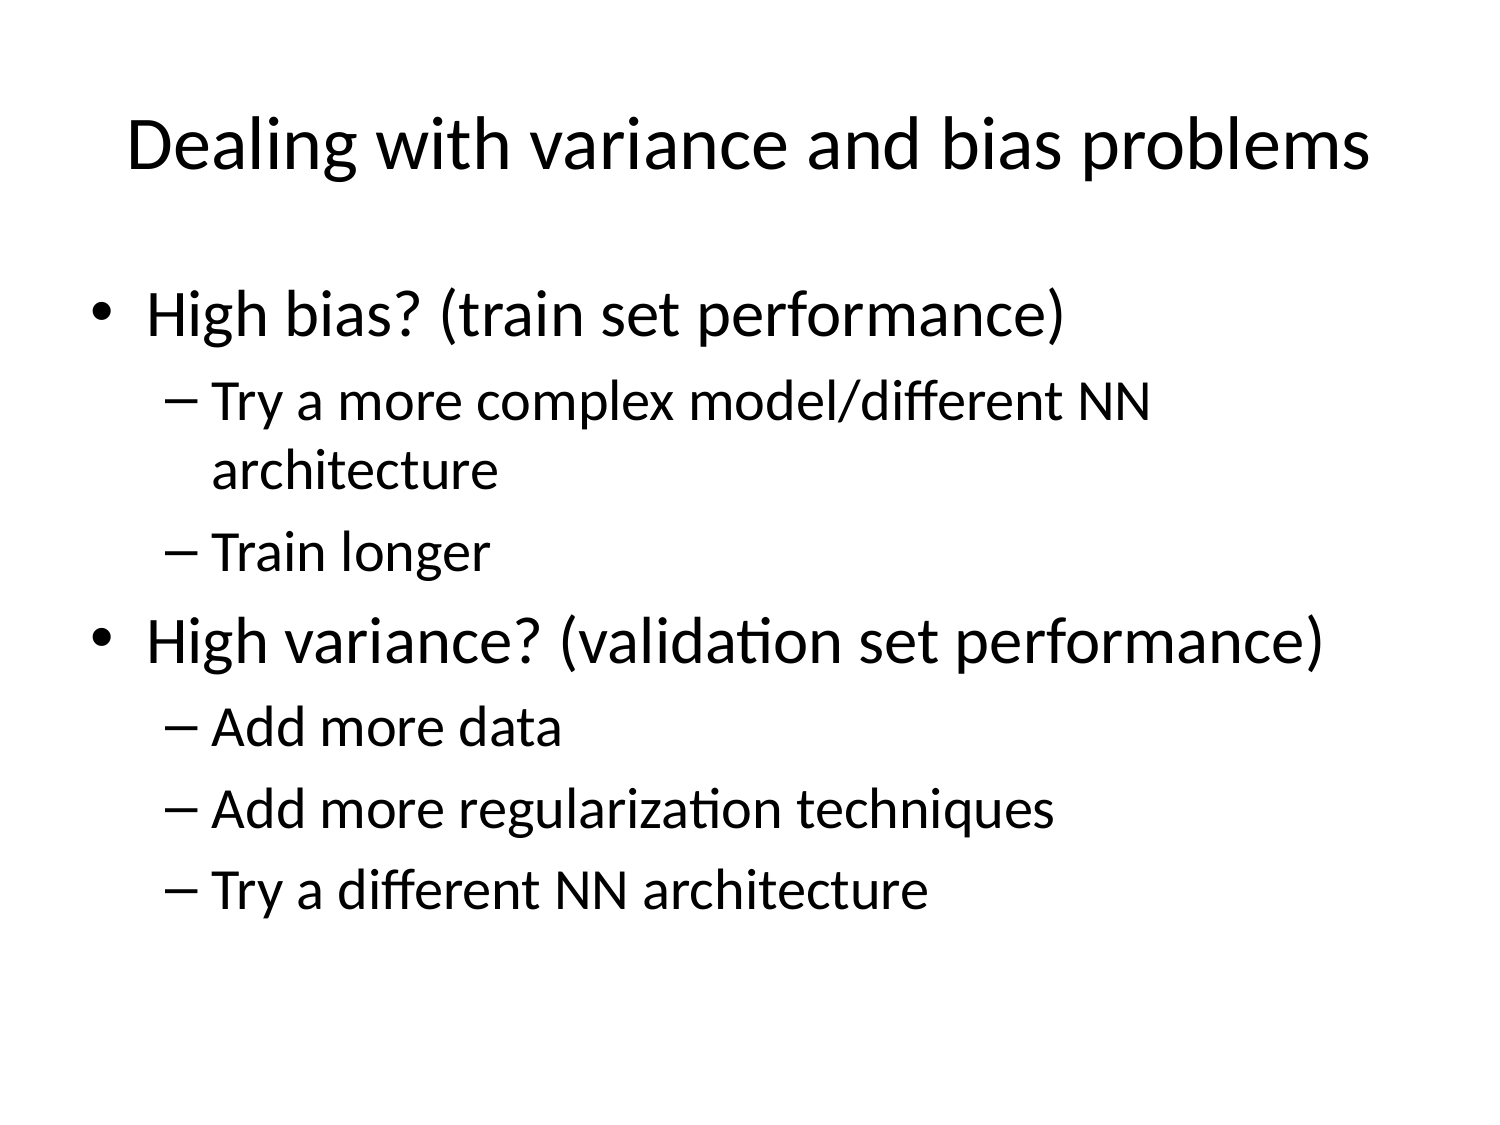

# Dealing with variance and bias problems
High bias? (train set performance)
Try a more complex model/different NN architecture
Train longer
High variance? (validation set performance)
Add more data
Add more regularization techniques
Try a different NN architecture